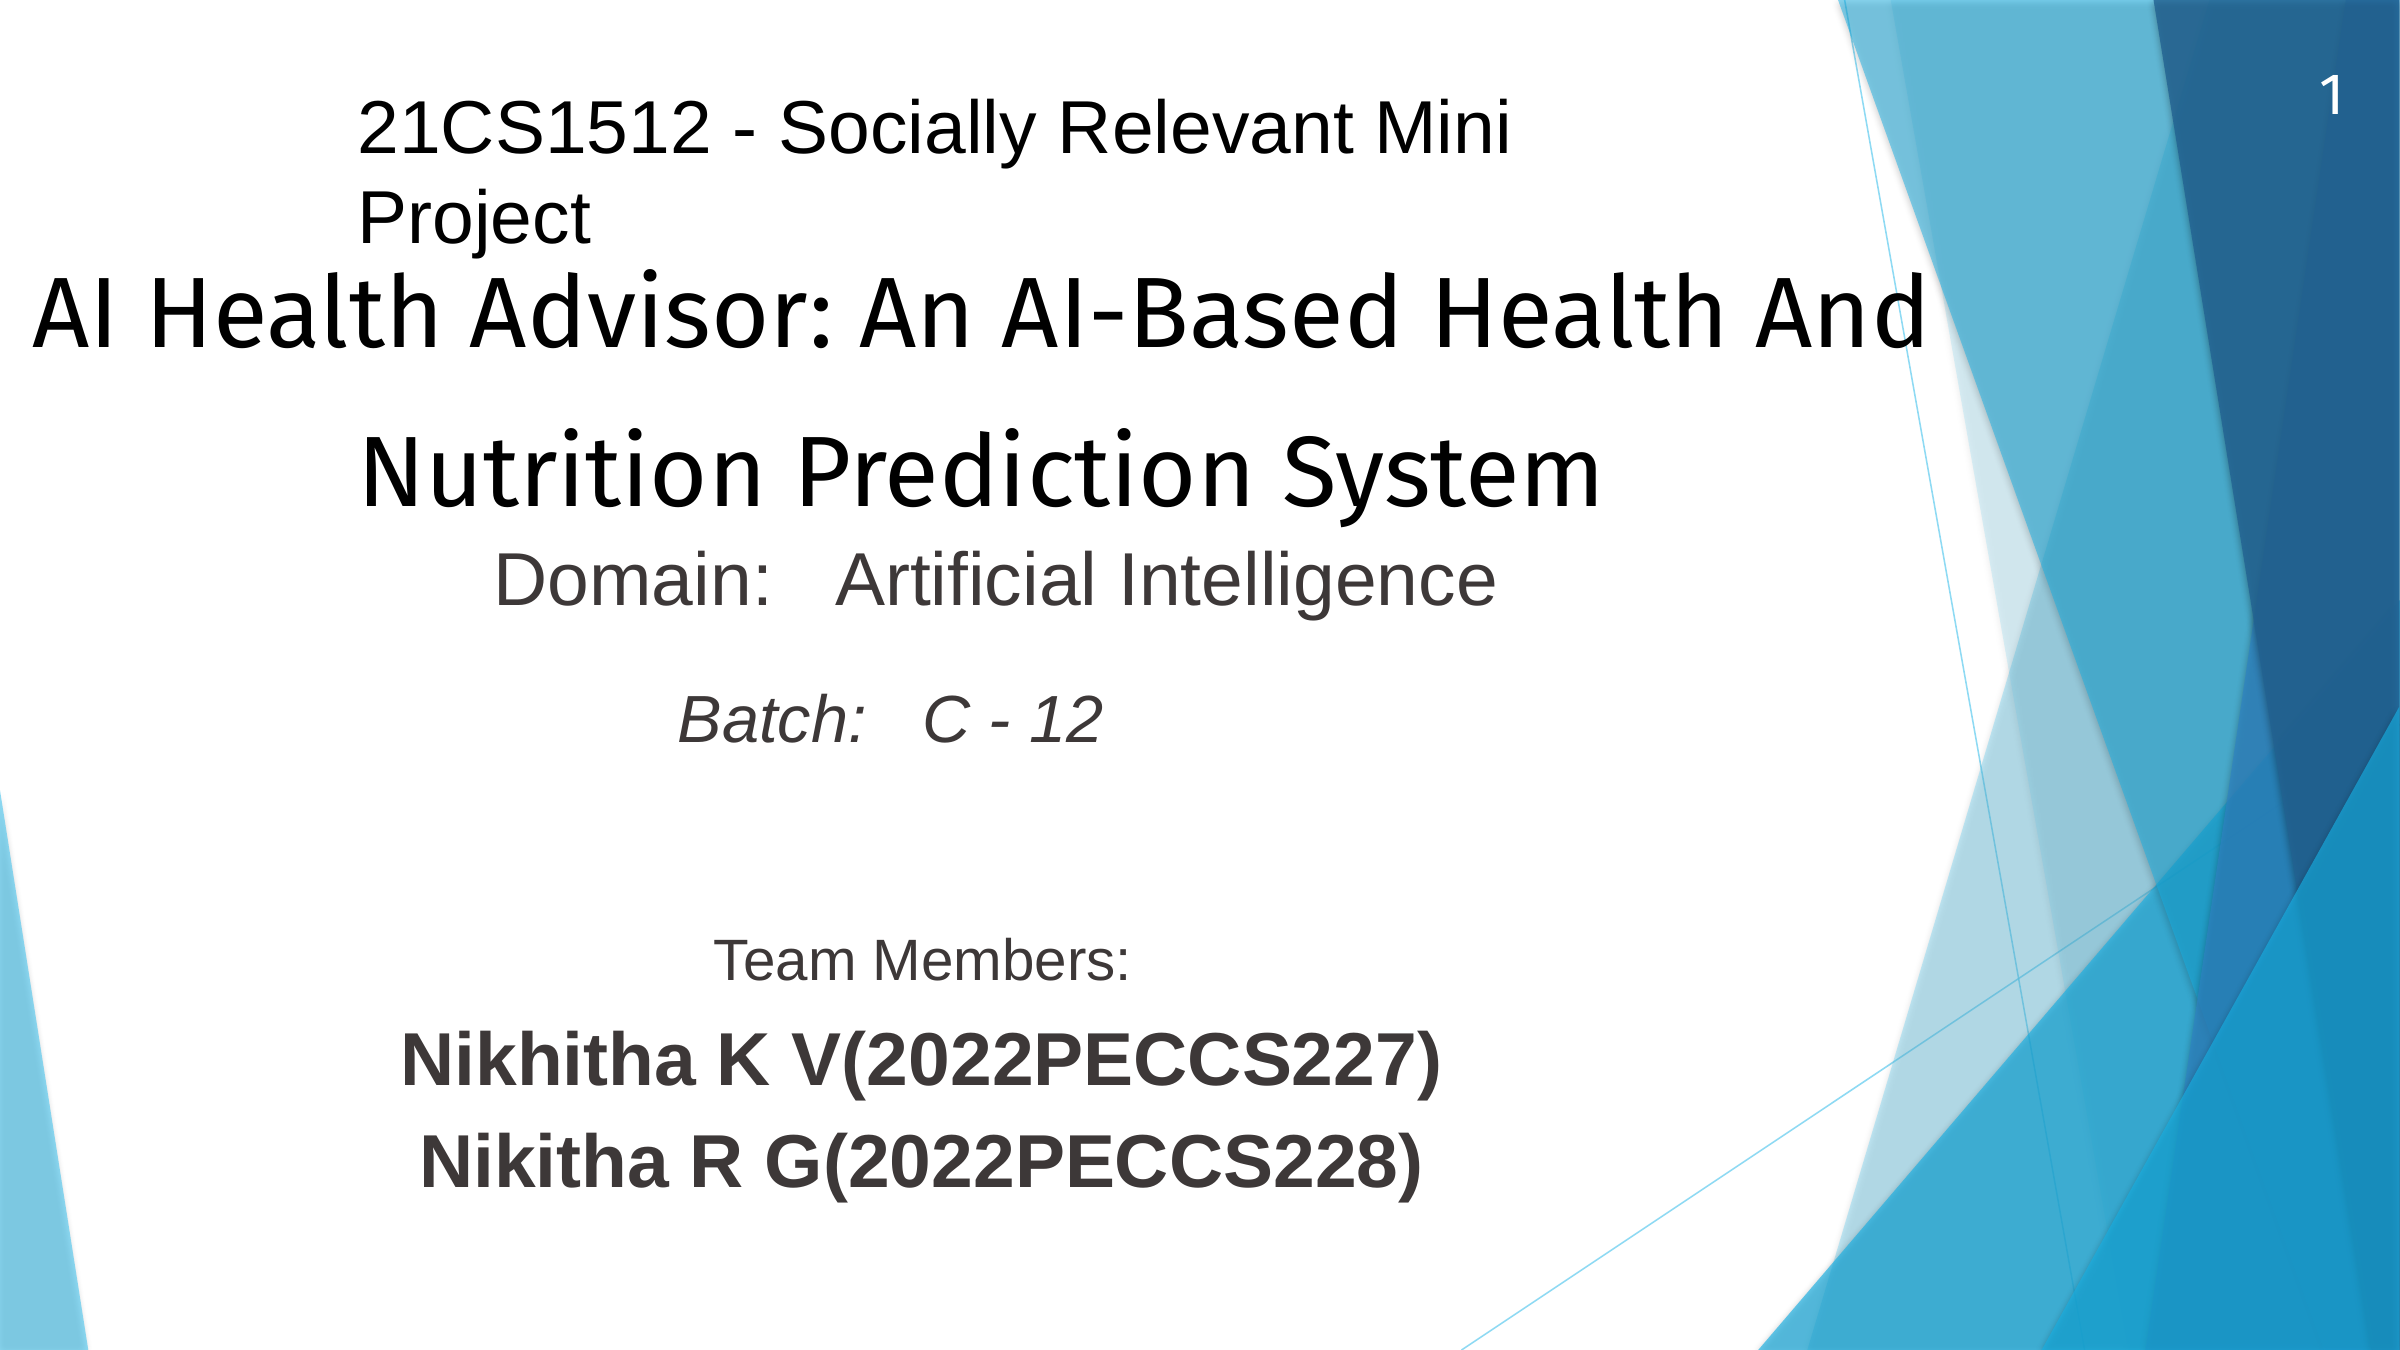

1
21CS1512 - Socially Relevant Mini Project
AI Health Advisor: An AI-Based Health And Nutrition Prediction System
Domain:   Artificial Intelligence
Batch:   C - 12

Team Members:
Nikhitha K V(2022PECCS227)
Nikitha R G(2022PECCS228)